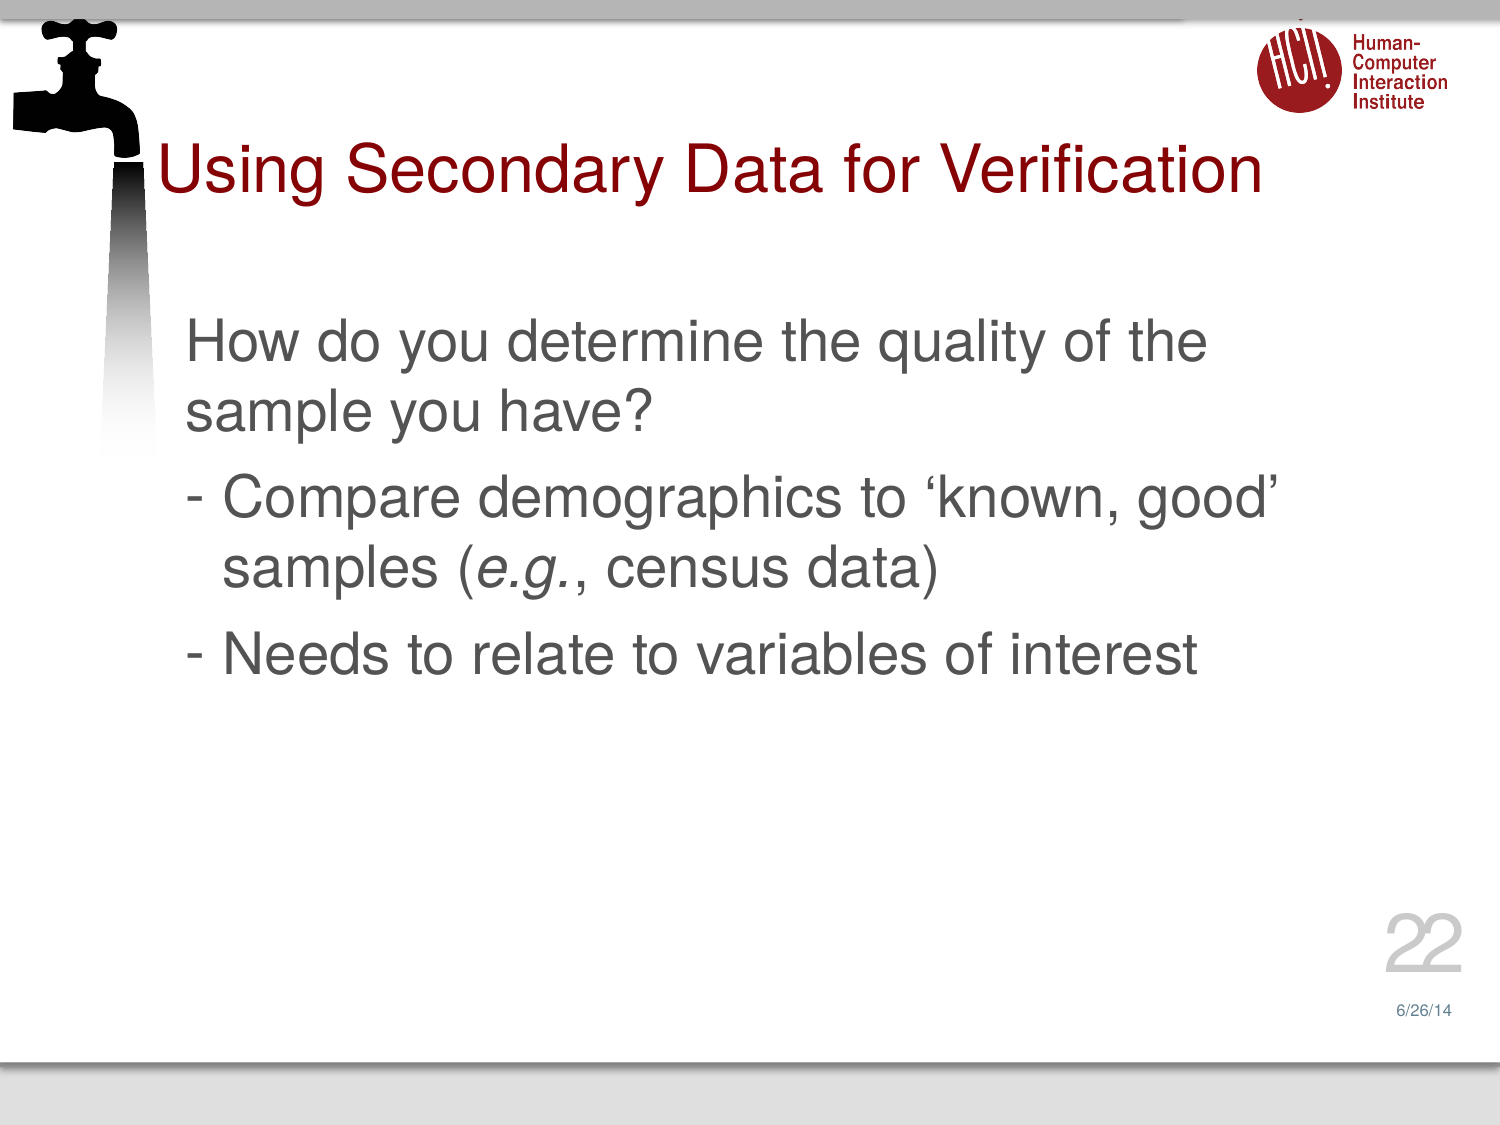

# Using Secondary Data for Verification
How do you determine the quality of the sample you have?
Compare demographics to ‘known, good’ samples (e.g., census data)
Needs to relate to variables of interest

22
6/26/14